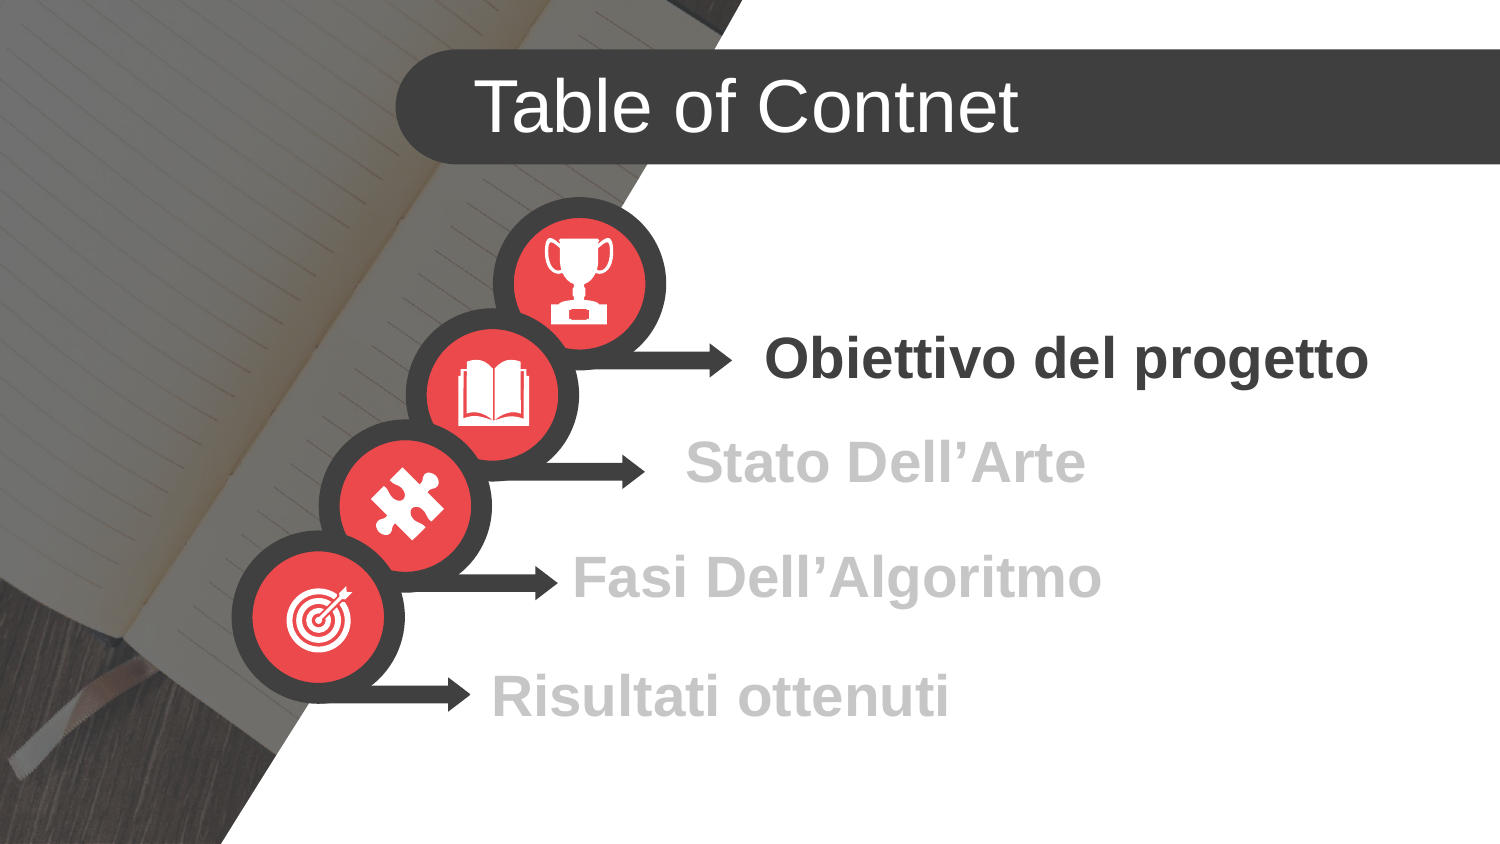

Table of Contnet

Obiettivo del progetto

Stato Dell’Arte

Fasi Dell’Algoritmo

Risultati ottenuti